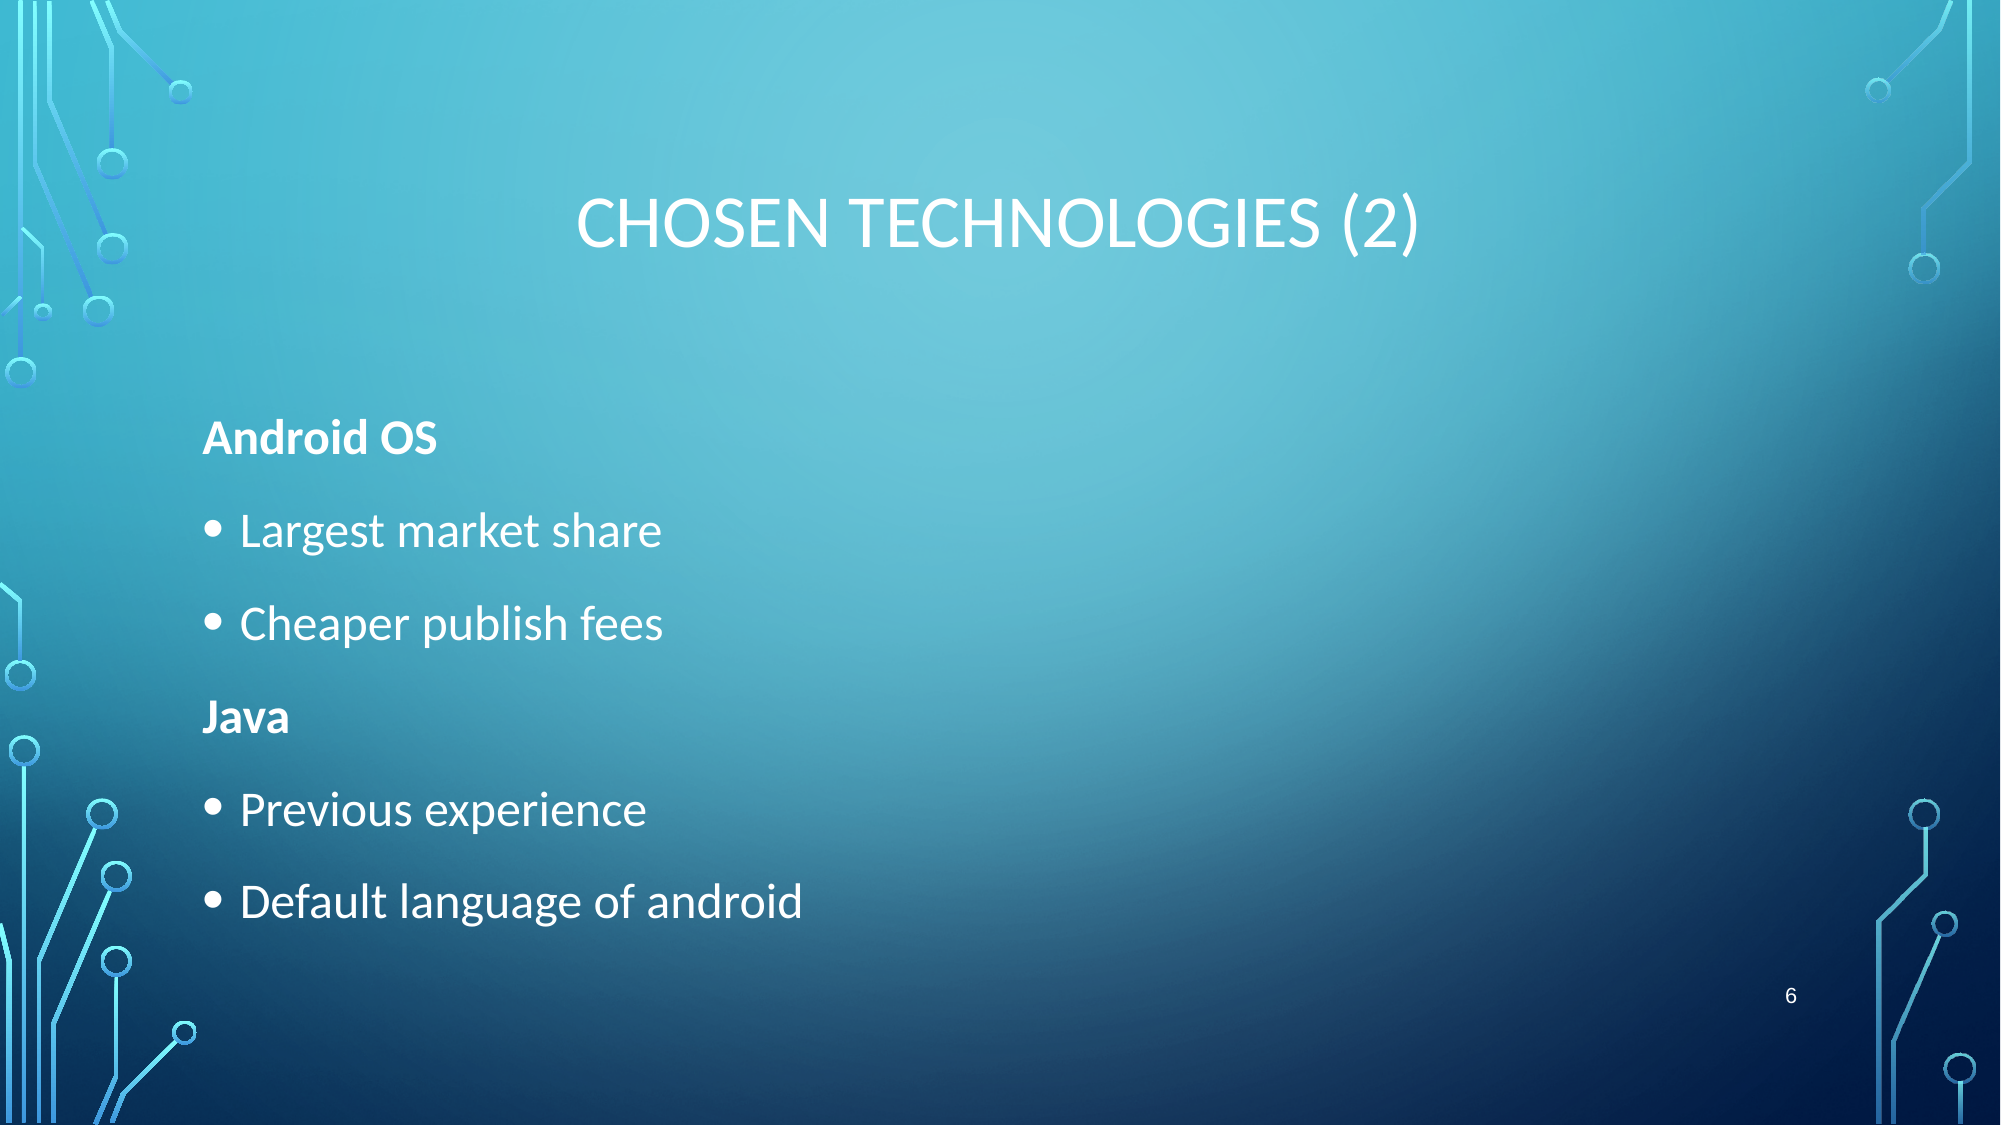

# Chosen technologies (2)
Android OS
Largest market share
Cheaper publish fees
Java
Previous experience
Default language of android

6